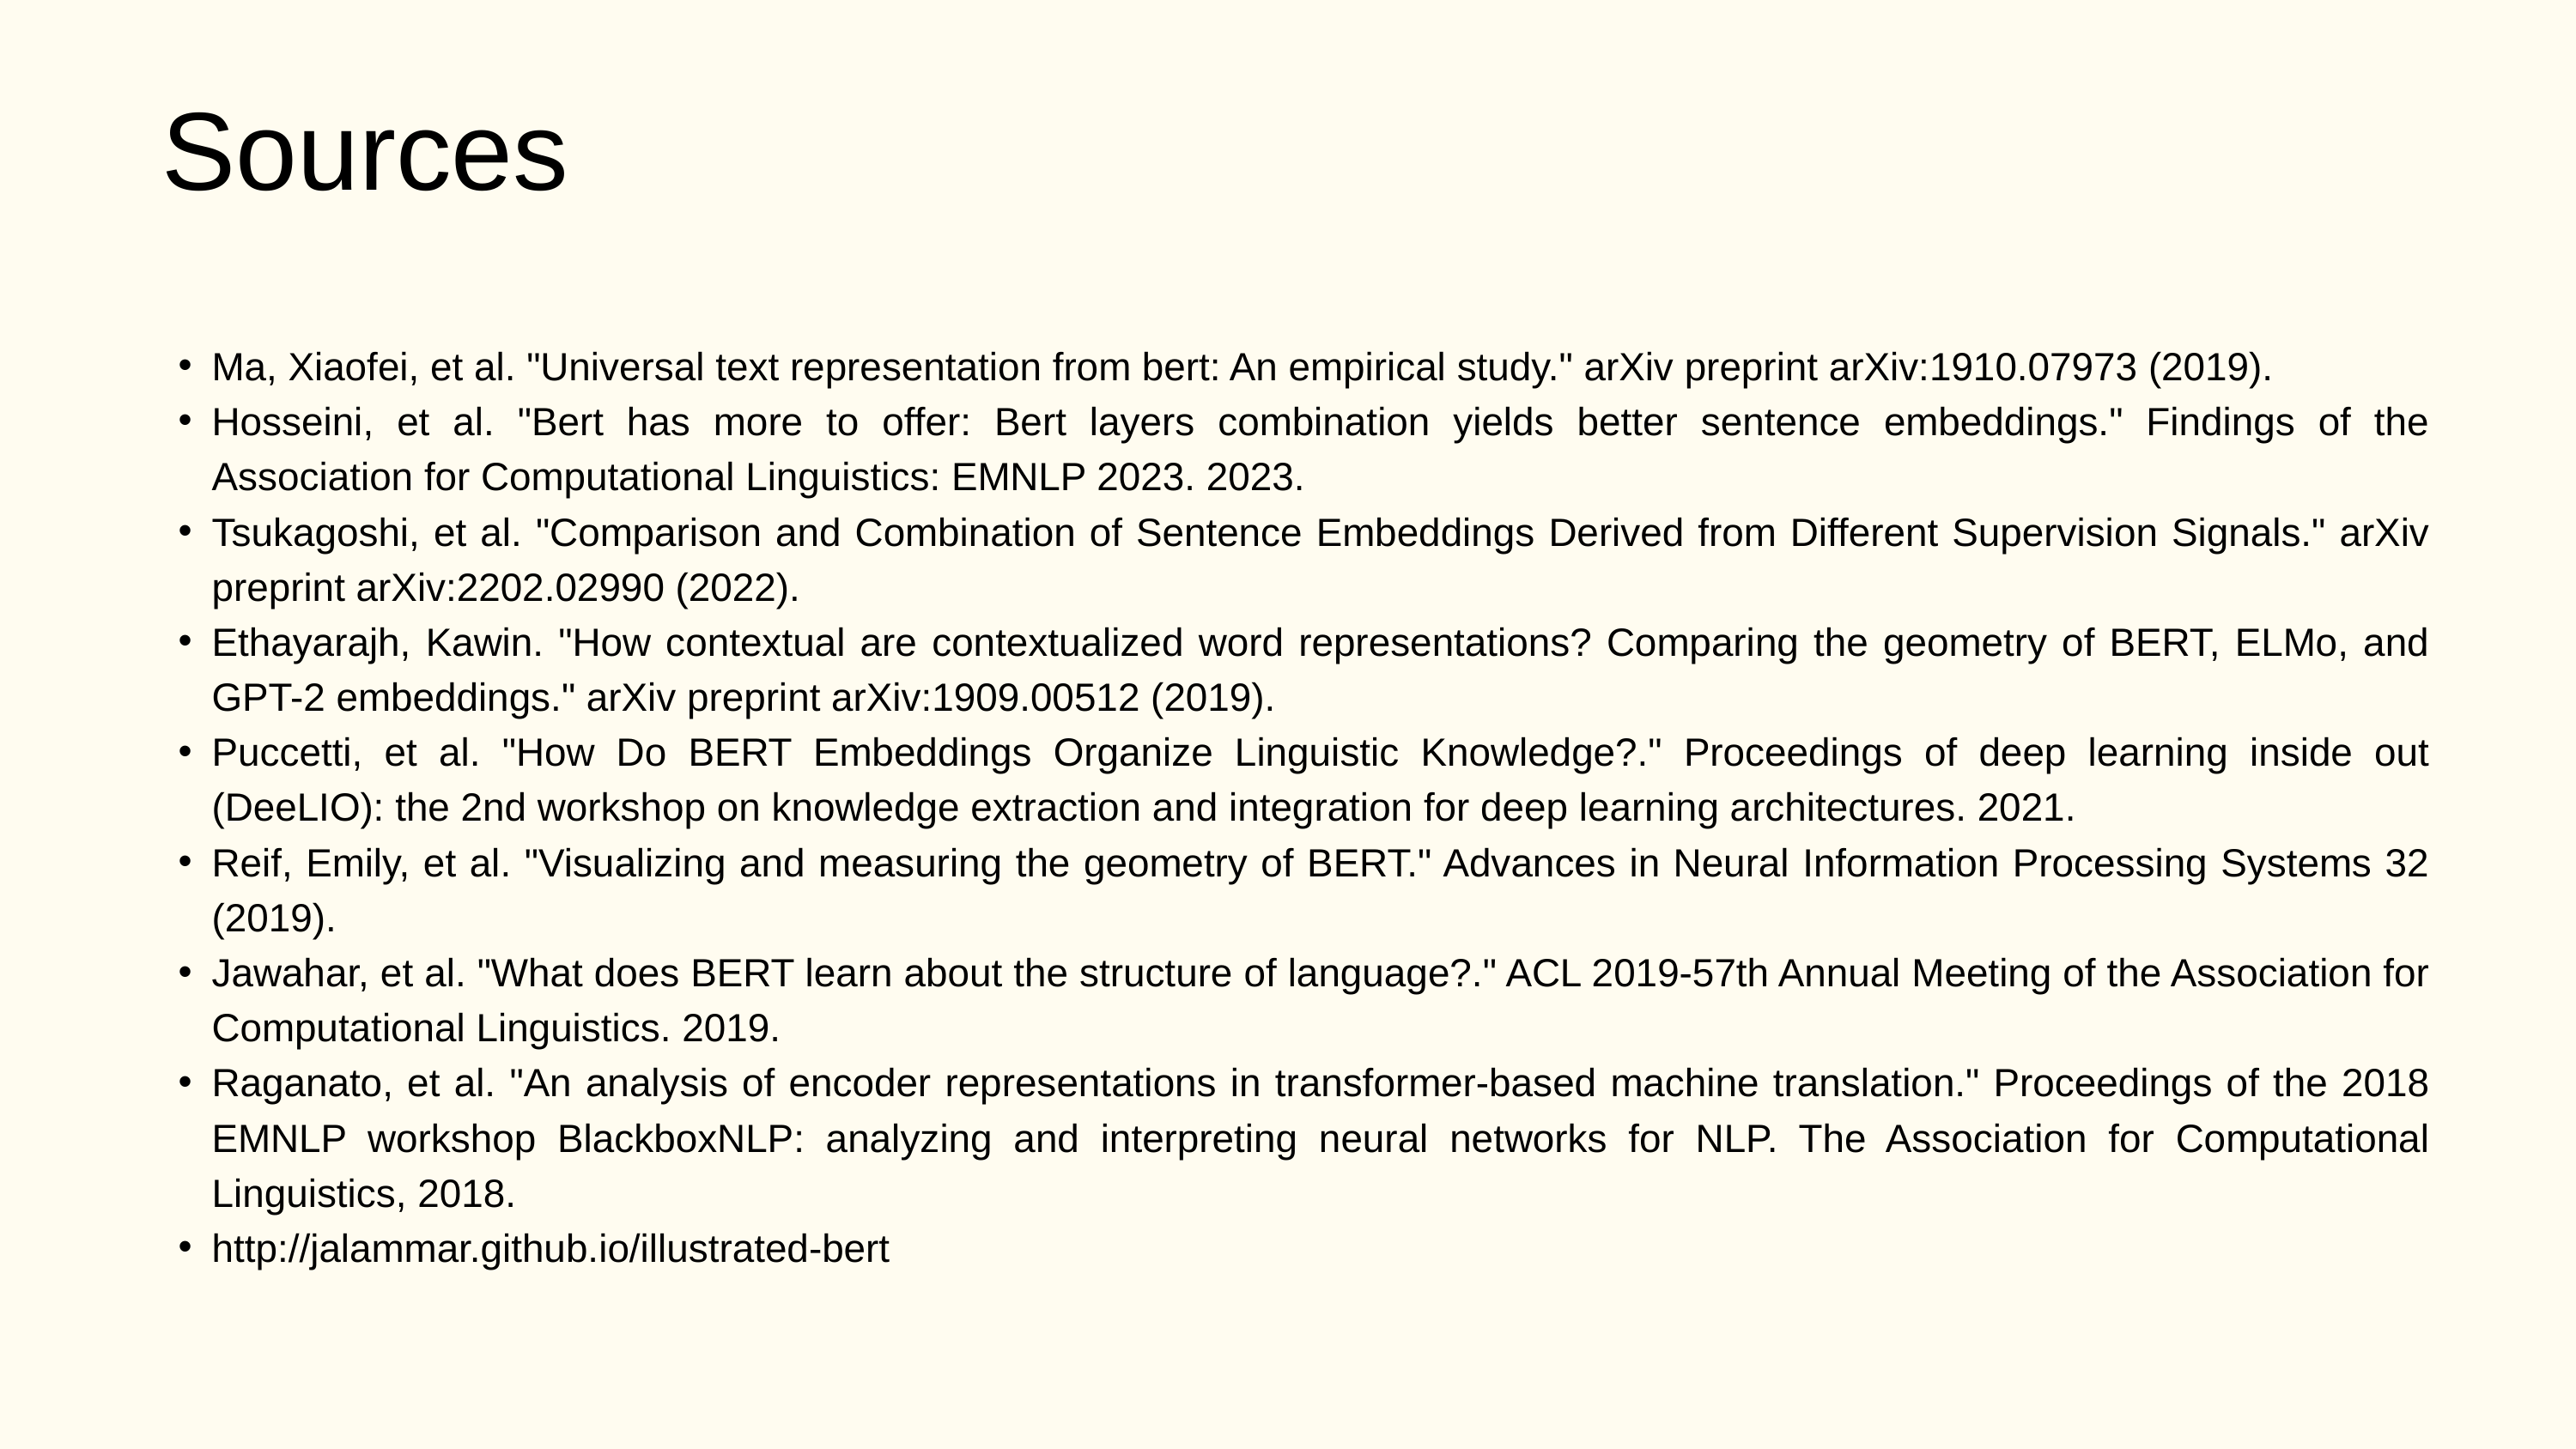

Sources
Ma, Xiaofei, et al. "Universal text representation from bert: An empirical study." arXiv preprint arXiv:1910.07973 (2019).
Hosseini, et al. "Bert has more to offer: Bert layers combination yields better sentence embeddings." Findings of the Association for Computational Linguistics: EMNLP 2023. 2023.
Tsukagoshi, et al. "Comparison and Combination of Sentence Embeddings Derived from Different Supervision Signals." arXiv preprint arXiv:2202.02990 (2022).
Ethayarajh, Kawin. "How contextual are contextualized word representations? Comparing the geometry of BERT, ELMo, and GPT-2 embeddings." arXiv preprint arXiv:1909.00512 (2019).
Puccetti, et al. "How Do BERT Embeddings Organize Linguistic Knowledge?." Proceedings of deep learning inside out (DeeLIO): the 2nd workshop on knowledge extraction and integration for deep learning architectures. 2021.
Reif, Emily, et al. "Visualizing and measuring the geometry of BERT." Advances in Neural Information Processing Systems 32 (2019).
Jawahar, et al. "What does BERT learn about the structure of language?." ACL 2019-57th Annual Meeting of the Association for Computational Linguistics. 2019.
Raganato, et al. "An analysis of encoder representations in transformer-based machine translation." Proceedings of the 2018 EMNLP workshop BlackboxNLP: analyzing and interpreting neural networks for NLP. The Association for Computational Linguistics, 2018.
http://jalammar.github.io/illustrated-bert